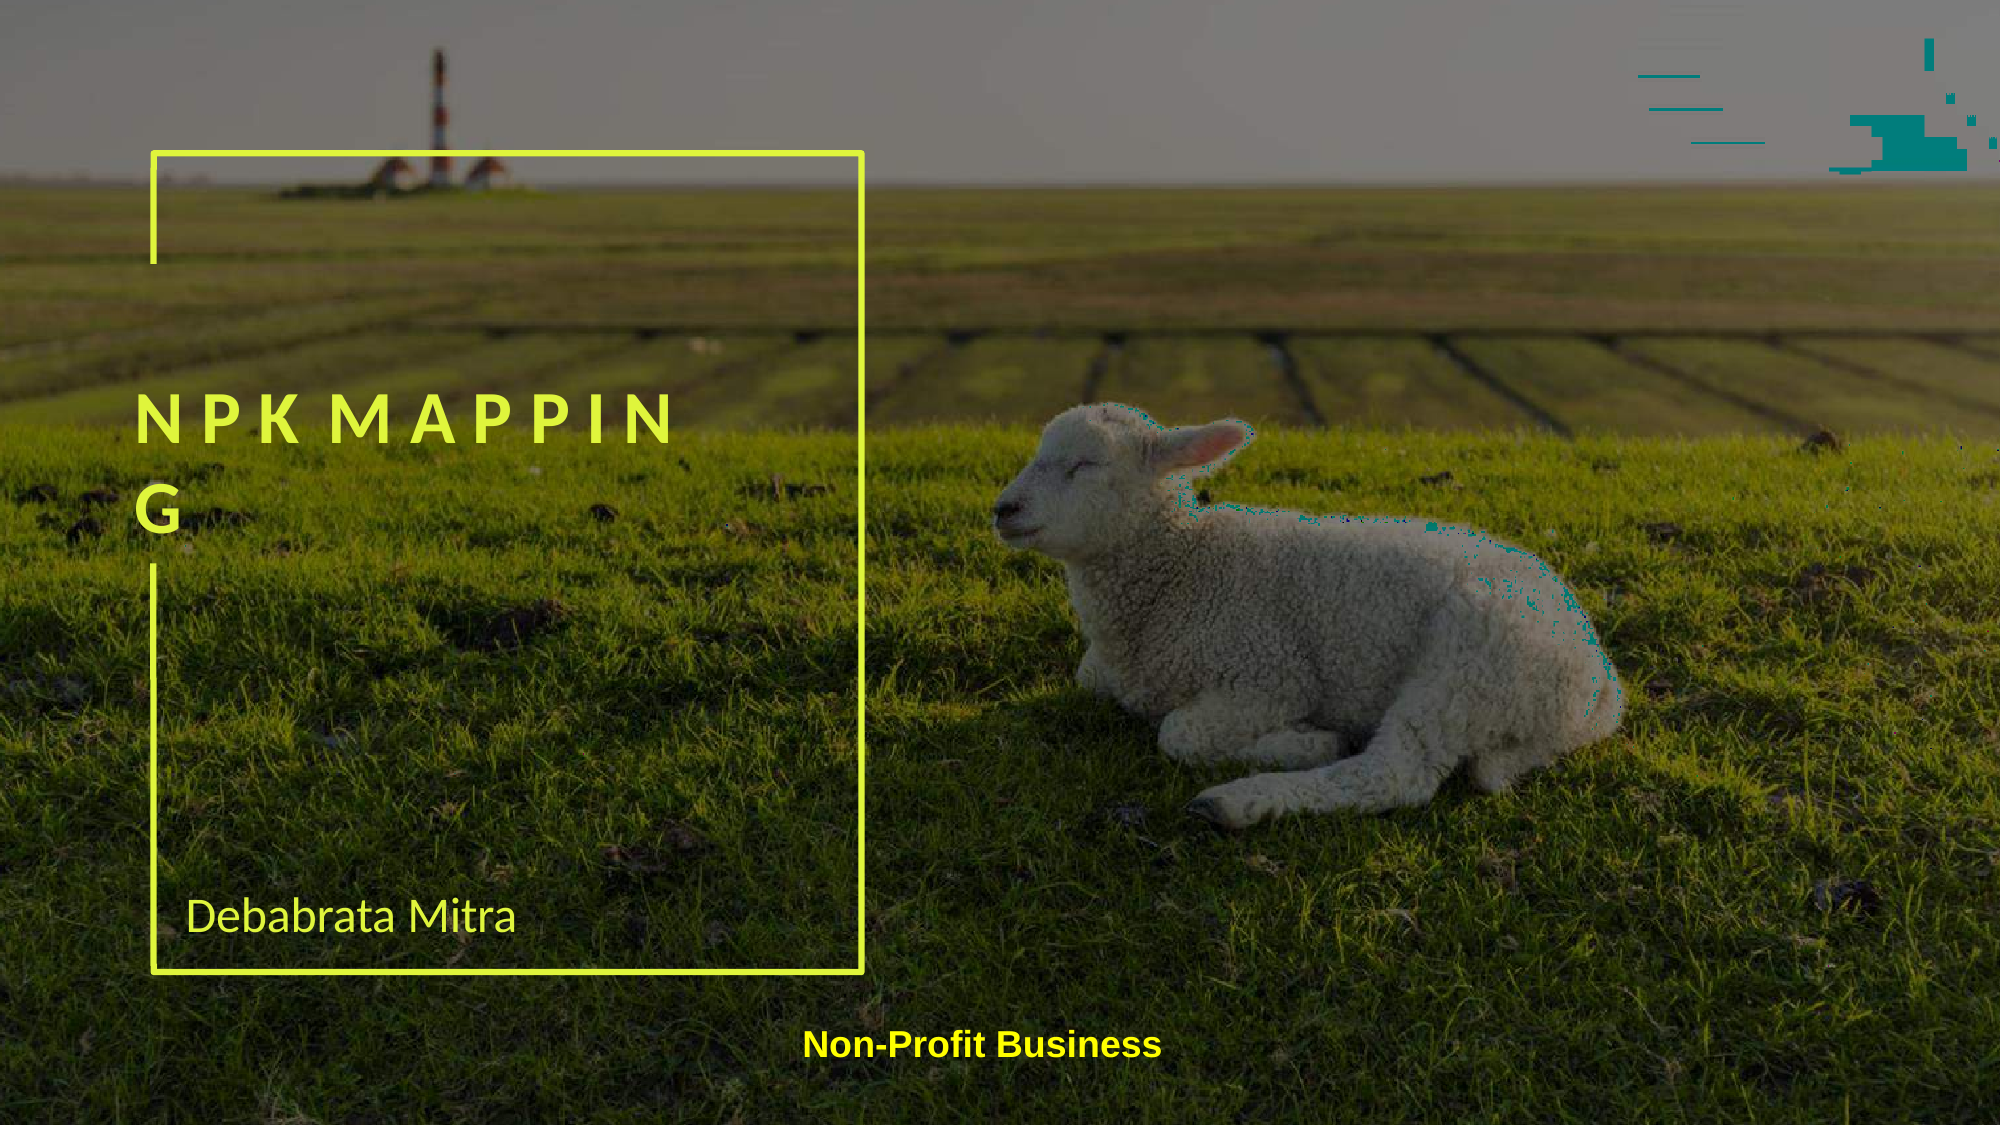

# N P K	M A P P I N G
Debabrata Mitra
Non-Profit Business